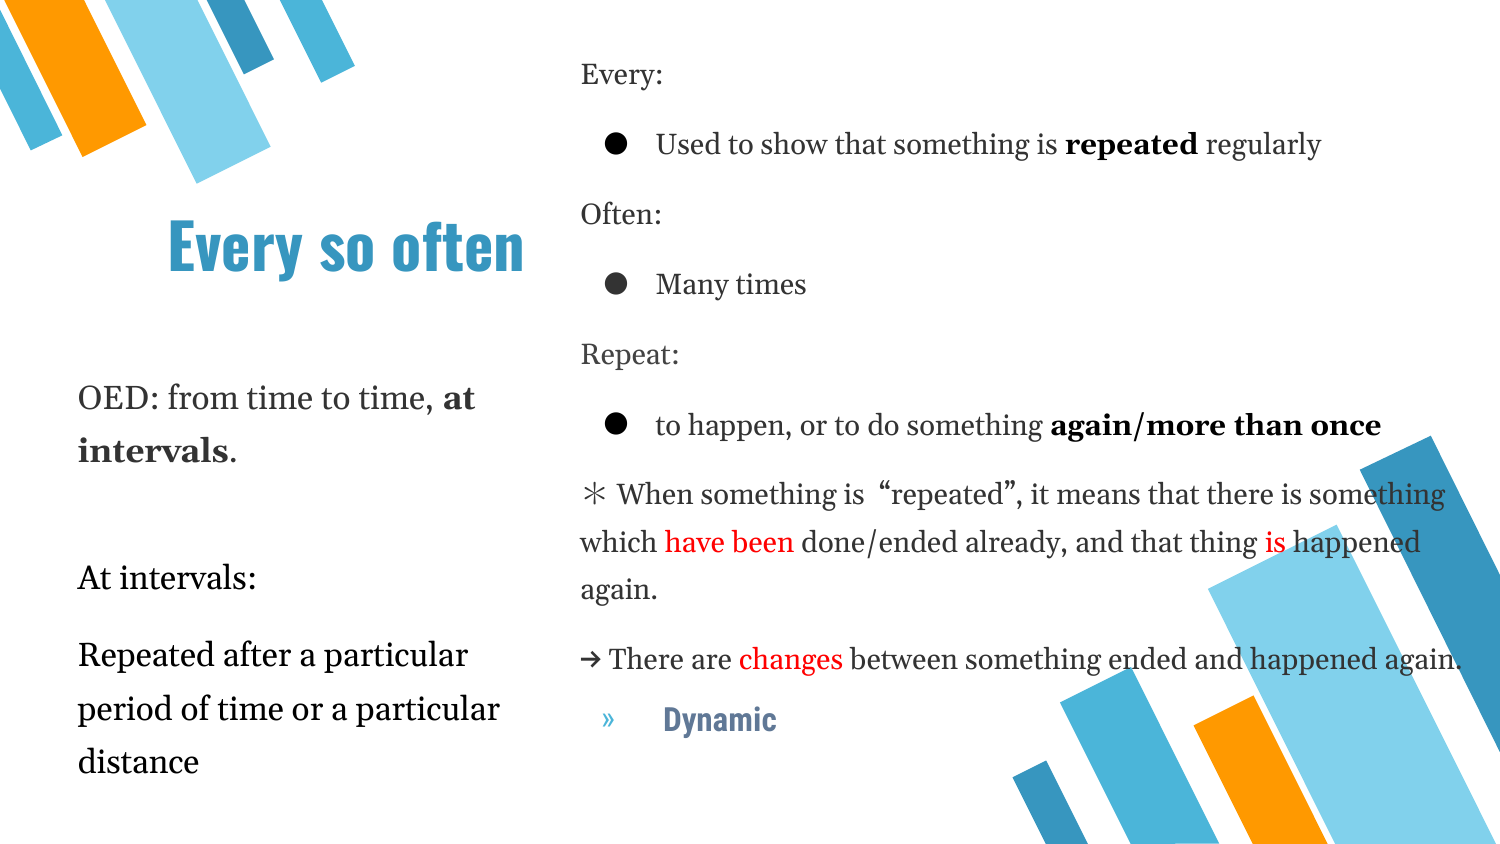

Every:
Used to show that something is repeated regularly
Often:
Many times
Repeat:
to happen, or to do something again/more than once
＊When something is  “repeated”, it means that there is something which have been done/ended already, and that thing is happened again.
→ There are changes between something ended and happened again.
 Dynamic

# Every so often
OED: from time to time, at intervals.

At intervals:
Repeated after a particular period of time or a particular distance